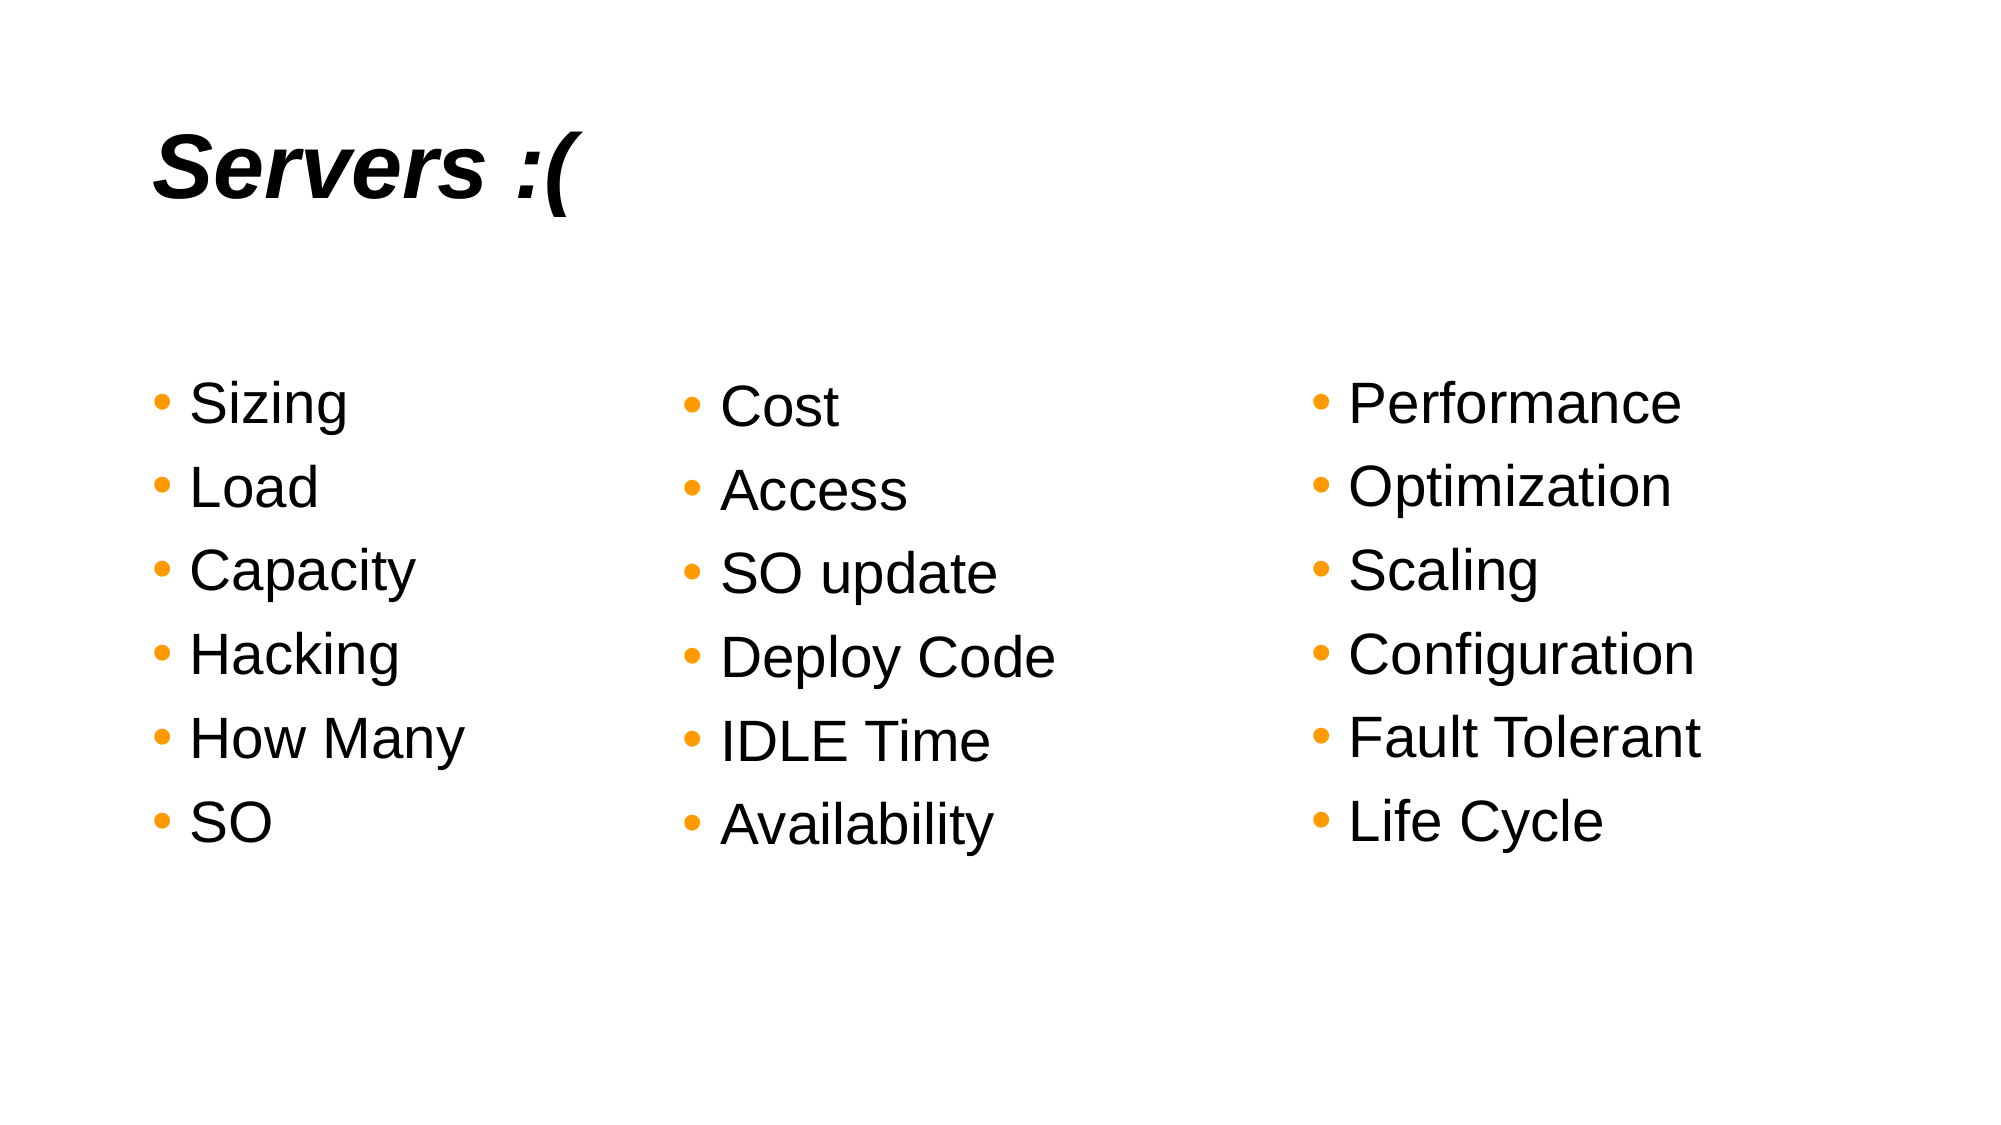

# Servers :(
Sizing
Load
Capacity
Hacking
How Many
SO
Performance
Optimization
Scaling
Configuration
Fault Tolerant
Life Cycle
Cost
Access
SO update
Deploy Code
IDLE Time
Availability